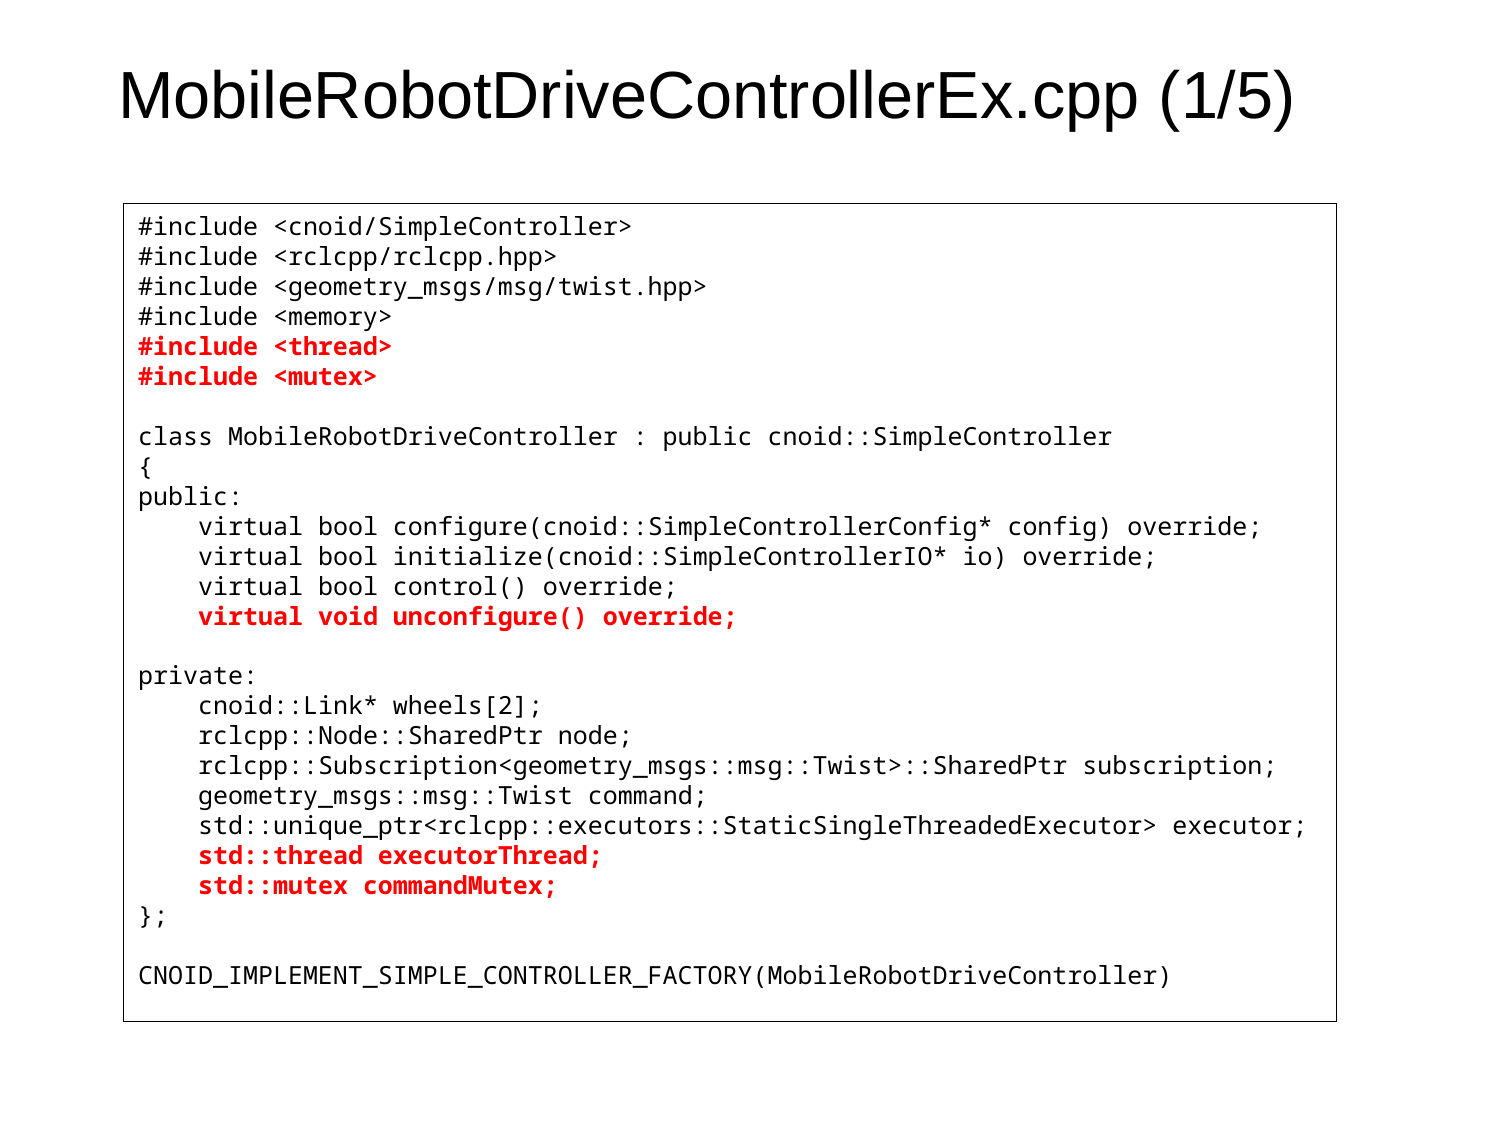

# MobileRobotDriveControllerEx.cpp (1/5)
#include <cnoid/SimpleController>
#include <rclcpp/rclcpp.hpp>
#include <geometry_msgs/msg/twist.hpp>
#include <memory>
#include <thread>
#include <mutex>

class MobileRobotDriveController : public cnoid::SimpleController
{
public:
    virtual bool configure(cnoid::SimpleControllerConfig* config) override;
    virtual bool initialize(cnoid::SimpleControllerIO* io) override;
    virtual bool control() override;
    virtual void unconfigure() override;

private:
    cnoid::Link* wheels[2];
    rclcpp::Node::SharedPtr node;
    rclcpp::Subscription<geometry_msgs::msg::Twist>::SharedPtr subscription;
    geometry_msgs::msg::Twist command;
    std::unique_ptr<rclcpp::executors::StaticSingleThreadedExecutor> executor;
    std::thread executorThread;
    std::mutex commandMutex;
};

CNOID_IMPLEMENT_SIMPLE_CONTROLLER_FACTORY(MobileRobotDriveController)